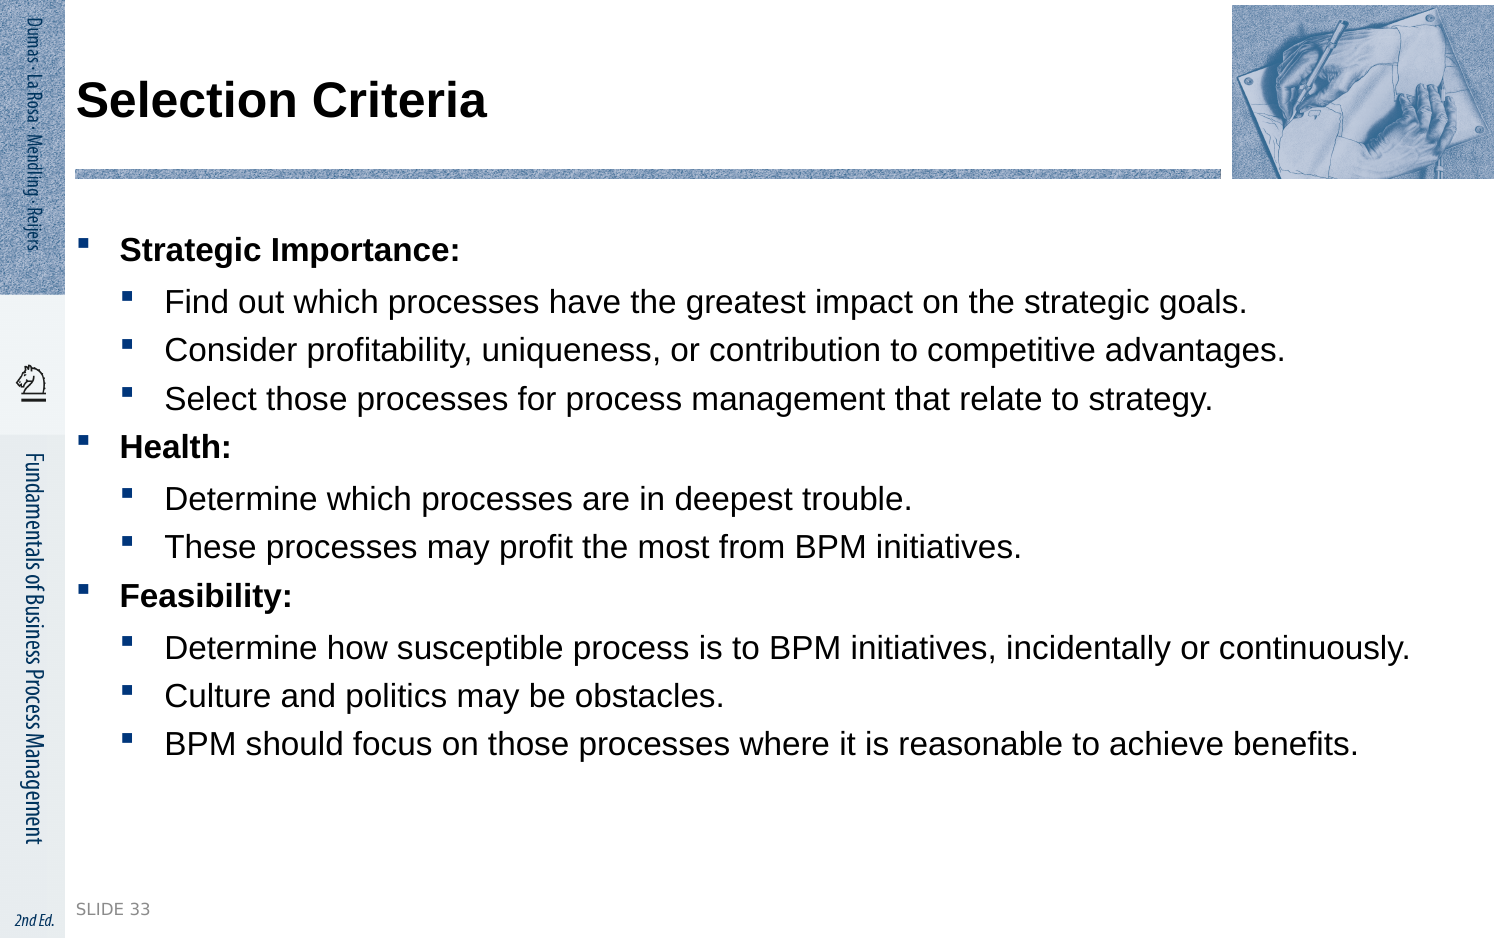

# Selection Criteria
Strategic Importance:
Find out which processes have the greatest impact on the strategic goals.
Consider profitability, uniqueness, or contribution to competitive advantages.
Select those processes for process management that relate to strategy.
Health:
Determine which processes are in deepest trouble.
These processes may profit the most from BPM initiatives.
Feasibility:
Determine how susceptible process is to BPM initiatives, incidentally or continuously.
Culture and politics may be obstacles.
BPM should focus on those processes where it is reasonable to achieve benefits.
Slide 33